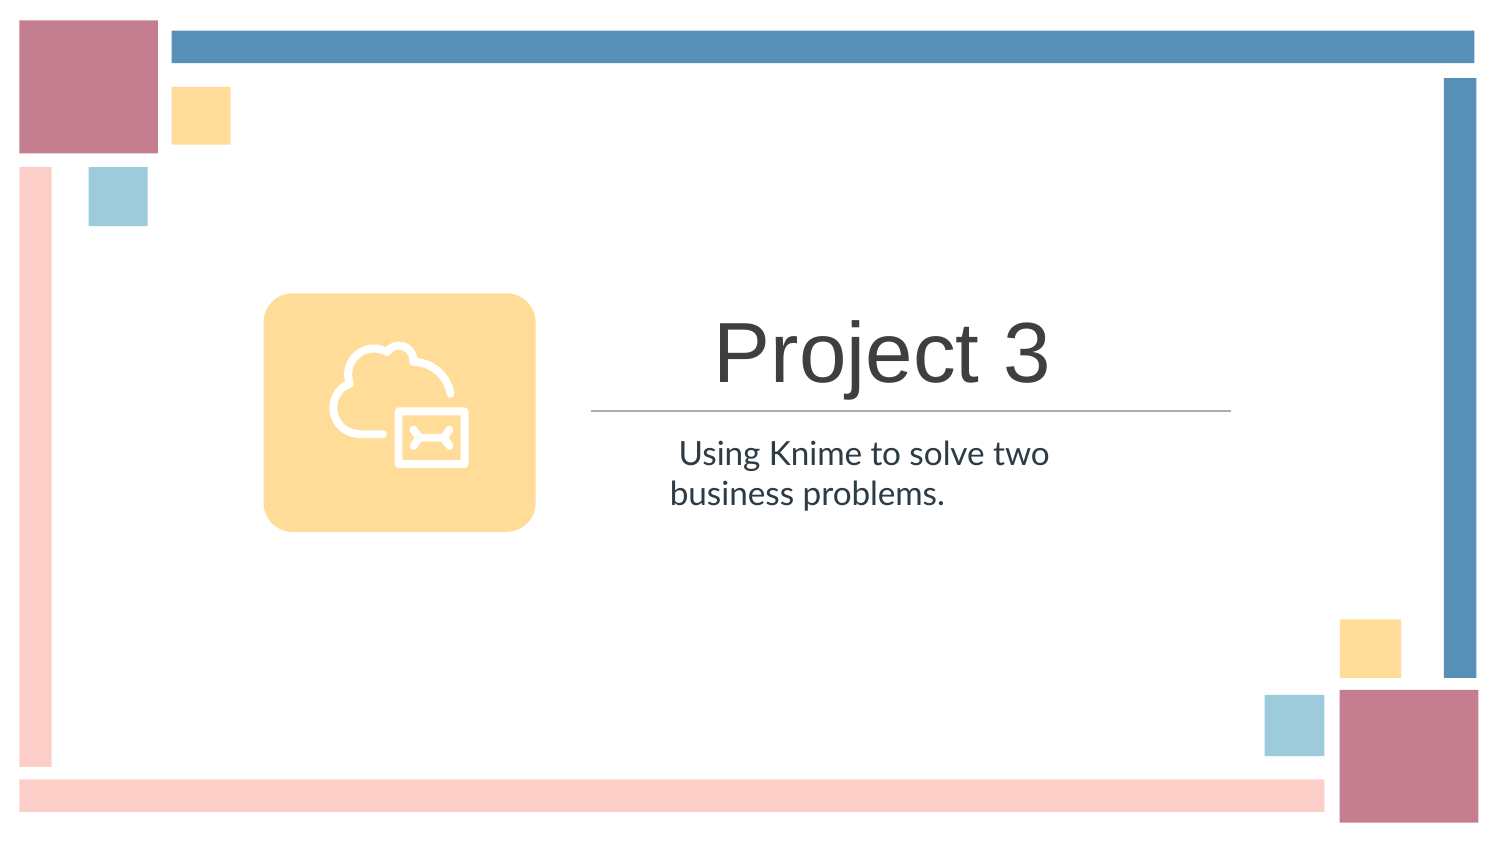

Project 3

 Using Knime to solve two business problems.